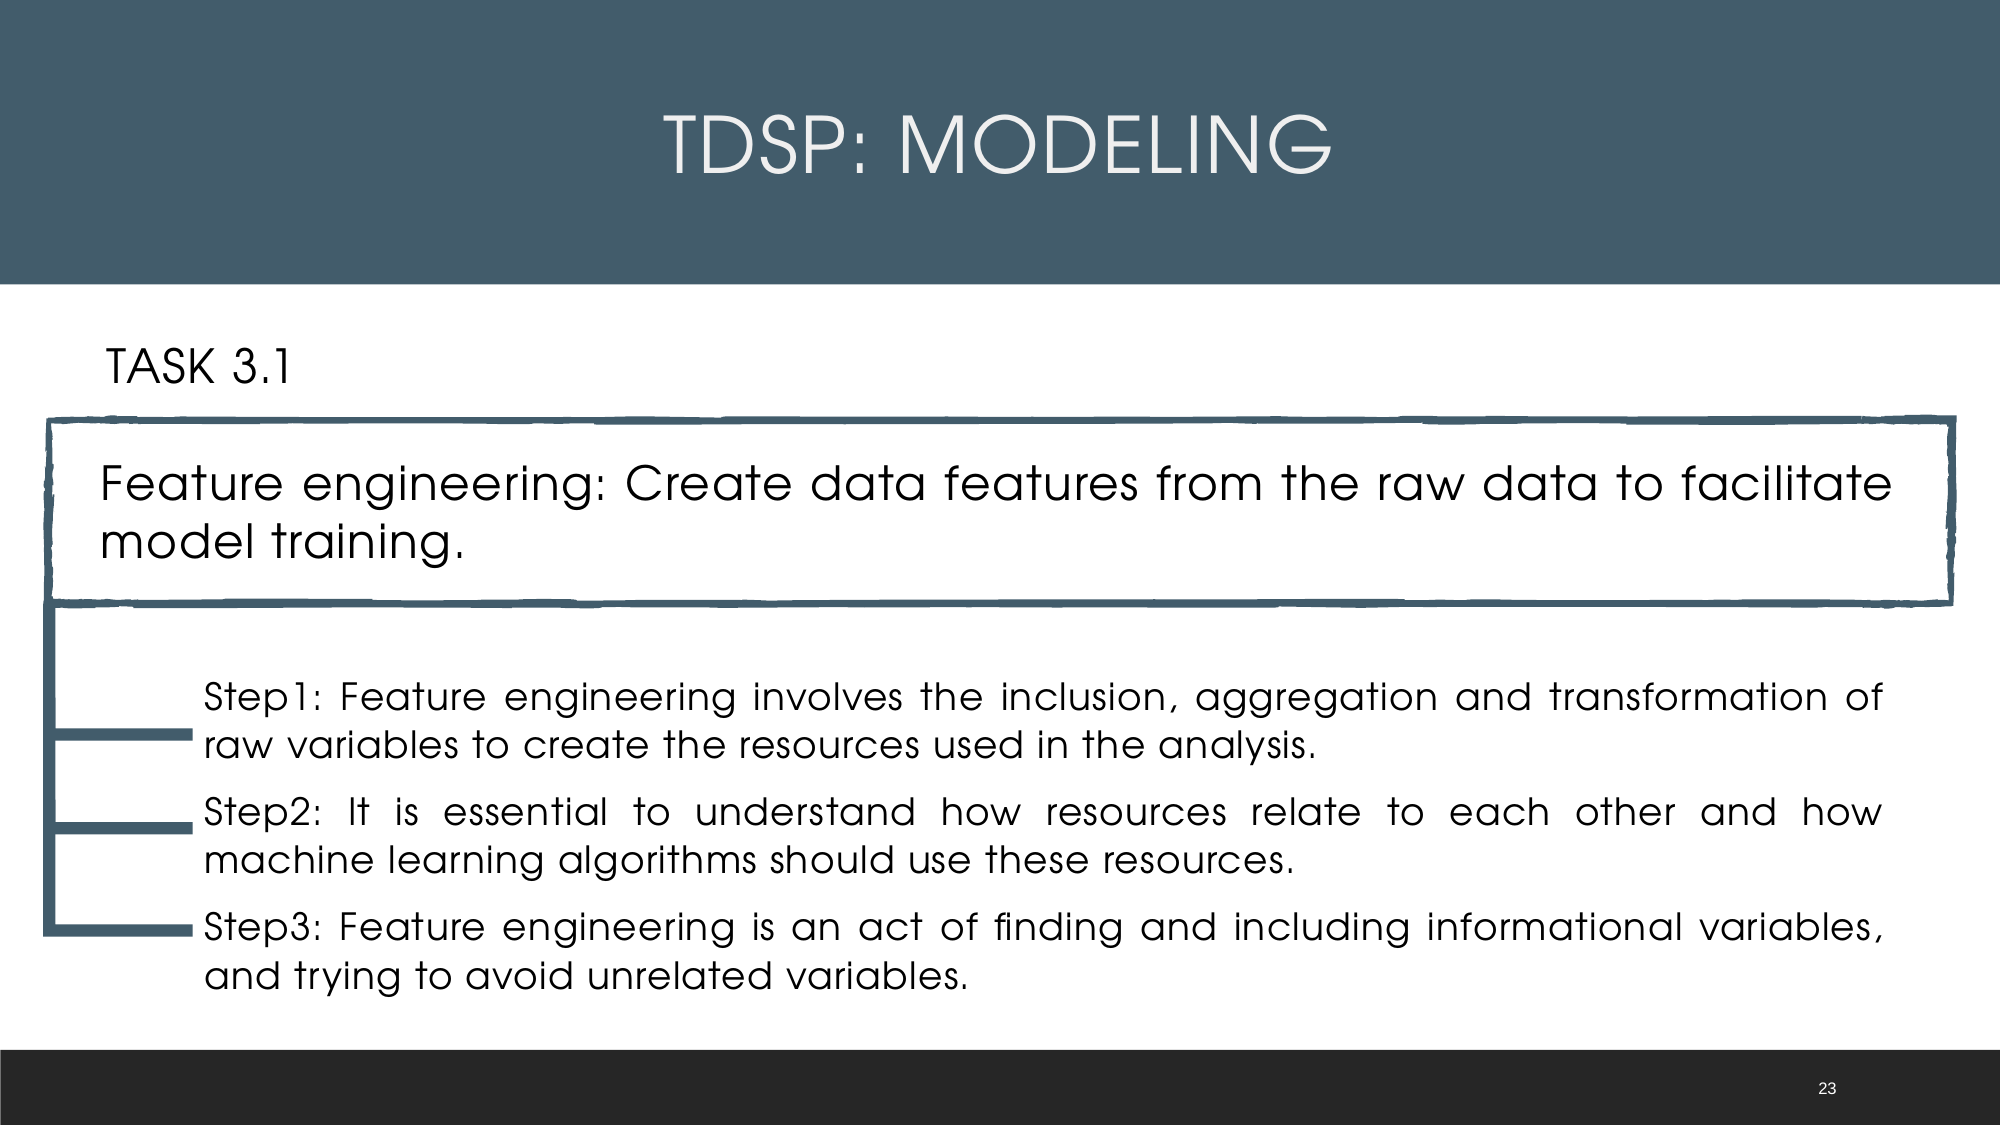

TDSP: MODELING
TASK 3.1

Feature engineering: Create data features from the raw data to facilitate model training.

Step1: Feature engineering involves the inclusion, aggregation and transformation of raw variables to create the resources used in the analysis.

Step2: It is essential to understand how resources relate to each other and how machine learning algorithms should use these resources.

Step3: Feature engineering is an act of finding and including informational variables, and trying to avoid unrelated variables.
23